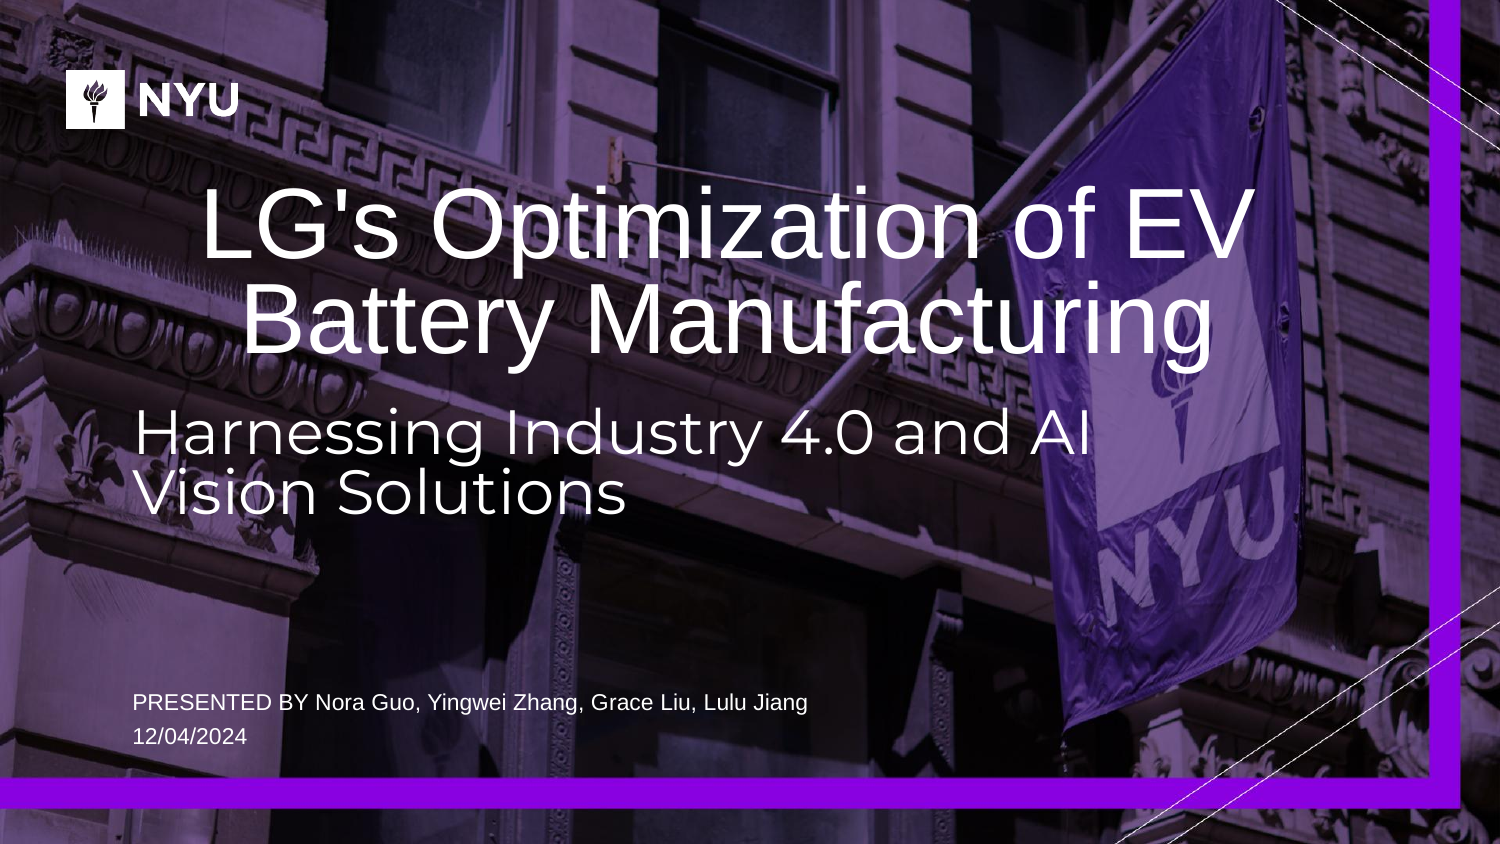

# LG's Optimization of EV Battery Manufacturing
Harnessing Industry 4.0 and AI Vision Solutions
PRESENTED BY Nora Guo, Yingwei Zhang, Grace Liu, Lulu Jiang
12/04/2024